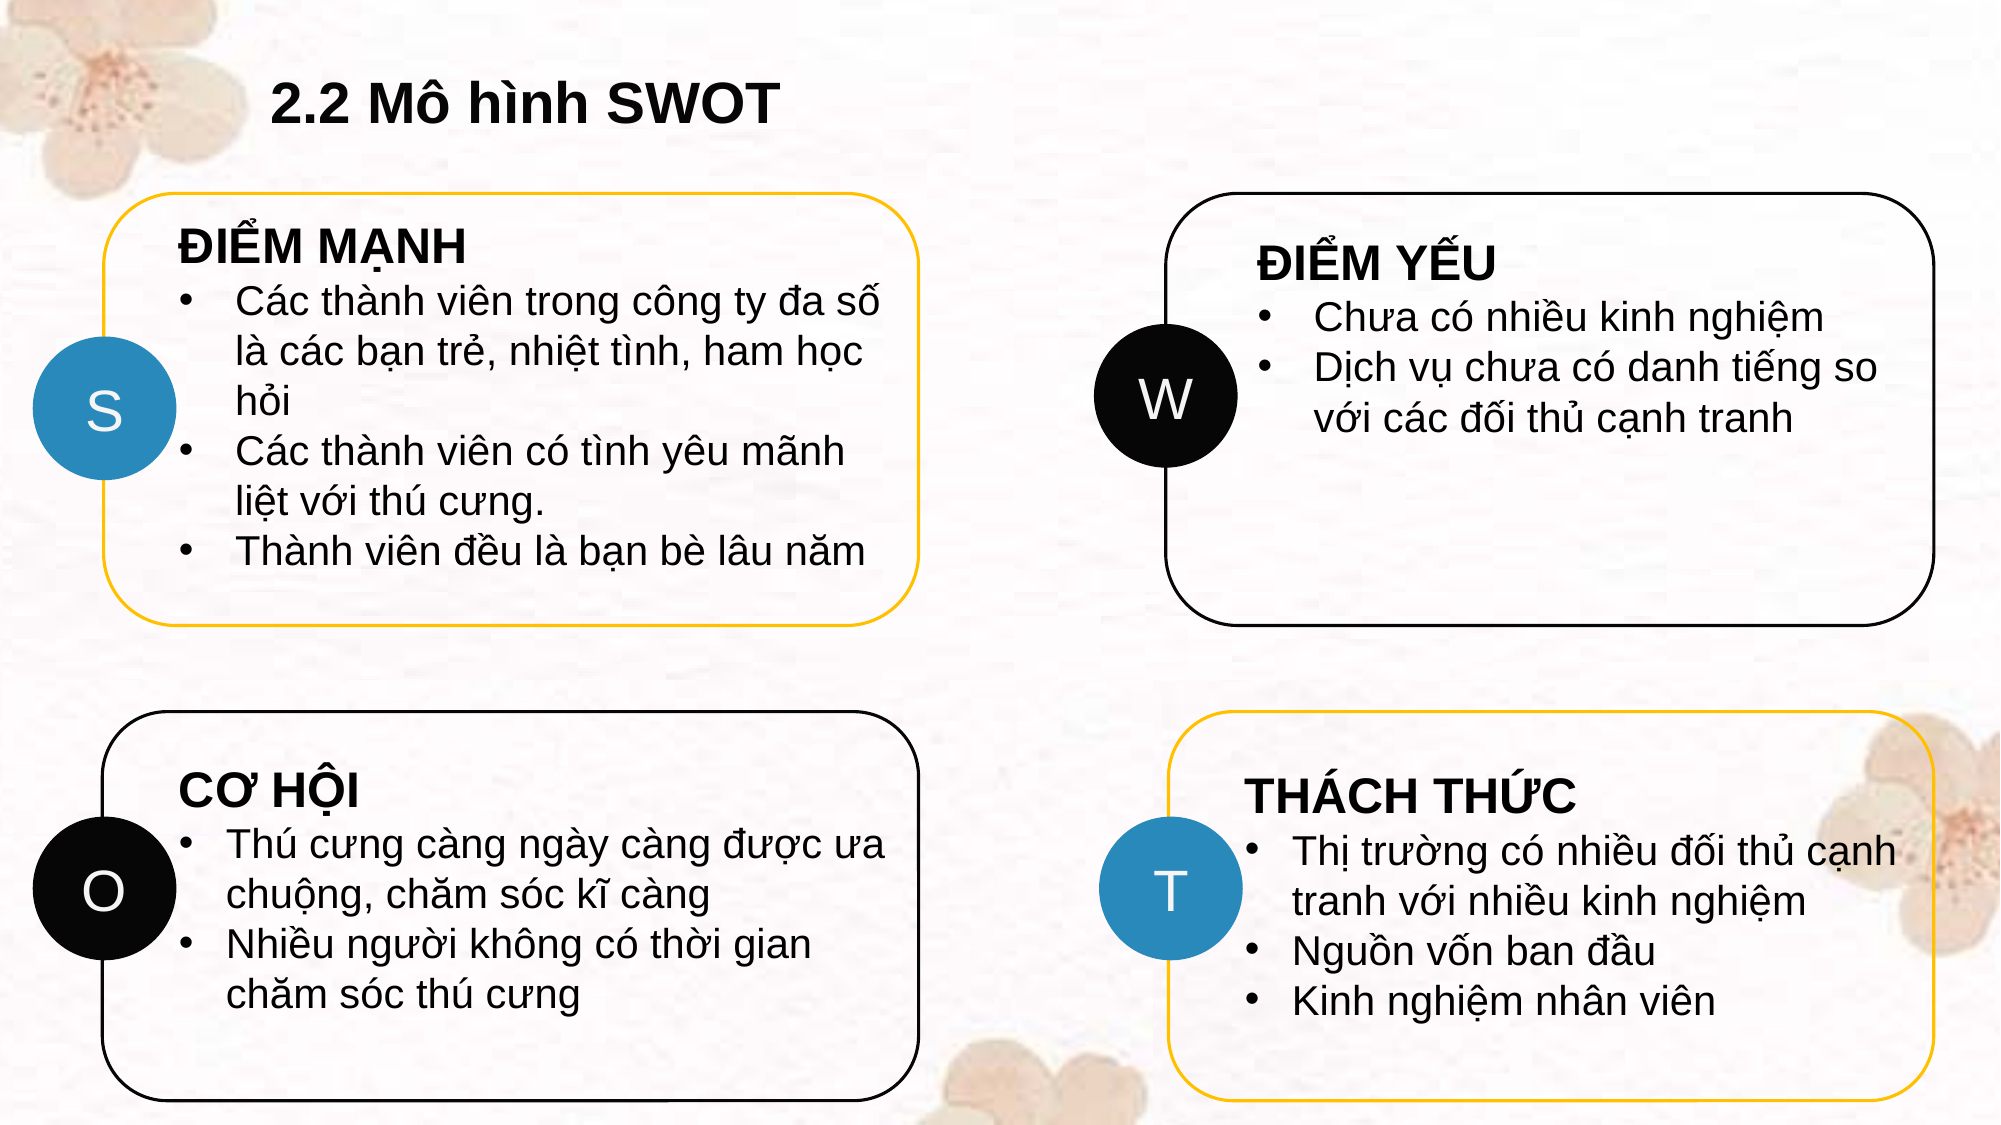

2.2 Mô hình SWOT

ĐIỂM MẠNH
Các thành viên trong công ty đa số là các bạn trẻ, nhiệt tình, ham học hỏi
Các thành viên có tình yêu mãnh liệt với thú cưng.
Thành viên đều là bạn bè lâu năm
ĐIỂM YẾU
Chưa có nhiều kinh nghiệm
Dịch vụ chưa có danh tiếng so với các đối thủ cạnh tranh
W
S

CƠ HỘI
Thú cưng càng ngày càng được ưa chuộng, chăm sóc kĩ càng
Nhiều người không có thời gian chăm sóc thú cưng
THÁCH THỨC
Thị trường có nhiều đối thủ cạnh tranh với nhiều kinh nghiệm
Nguồn vốn ban đầu
Kinh nghiệm nhân viên
O
T